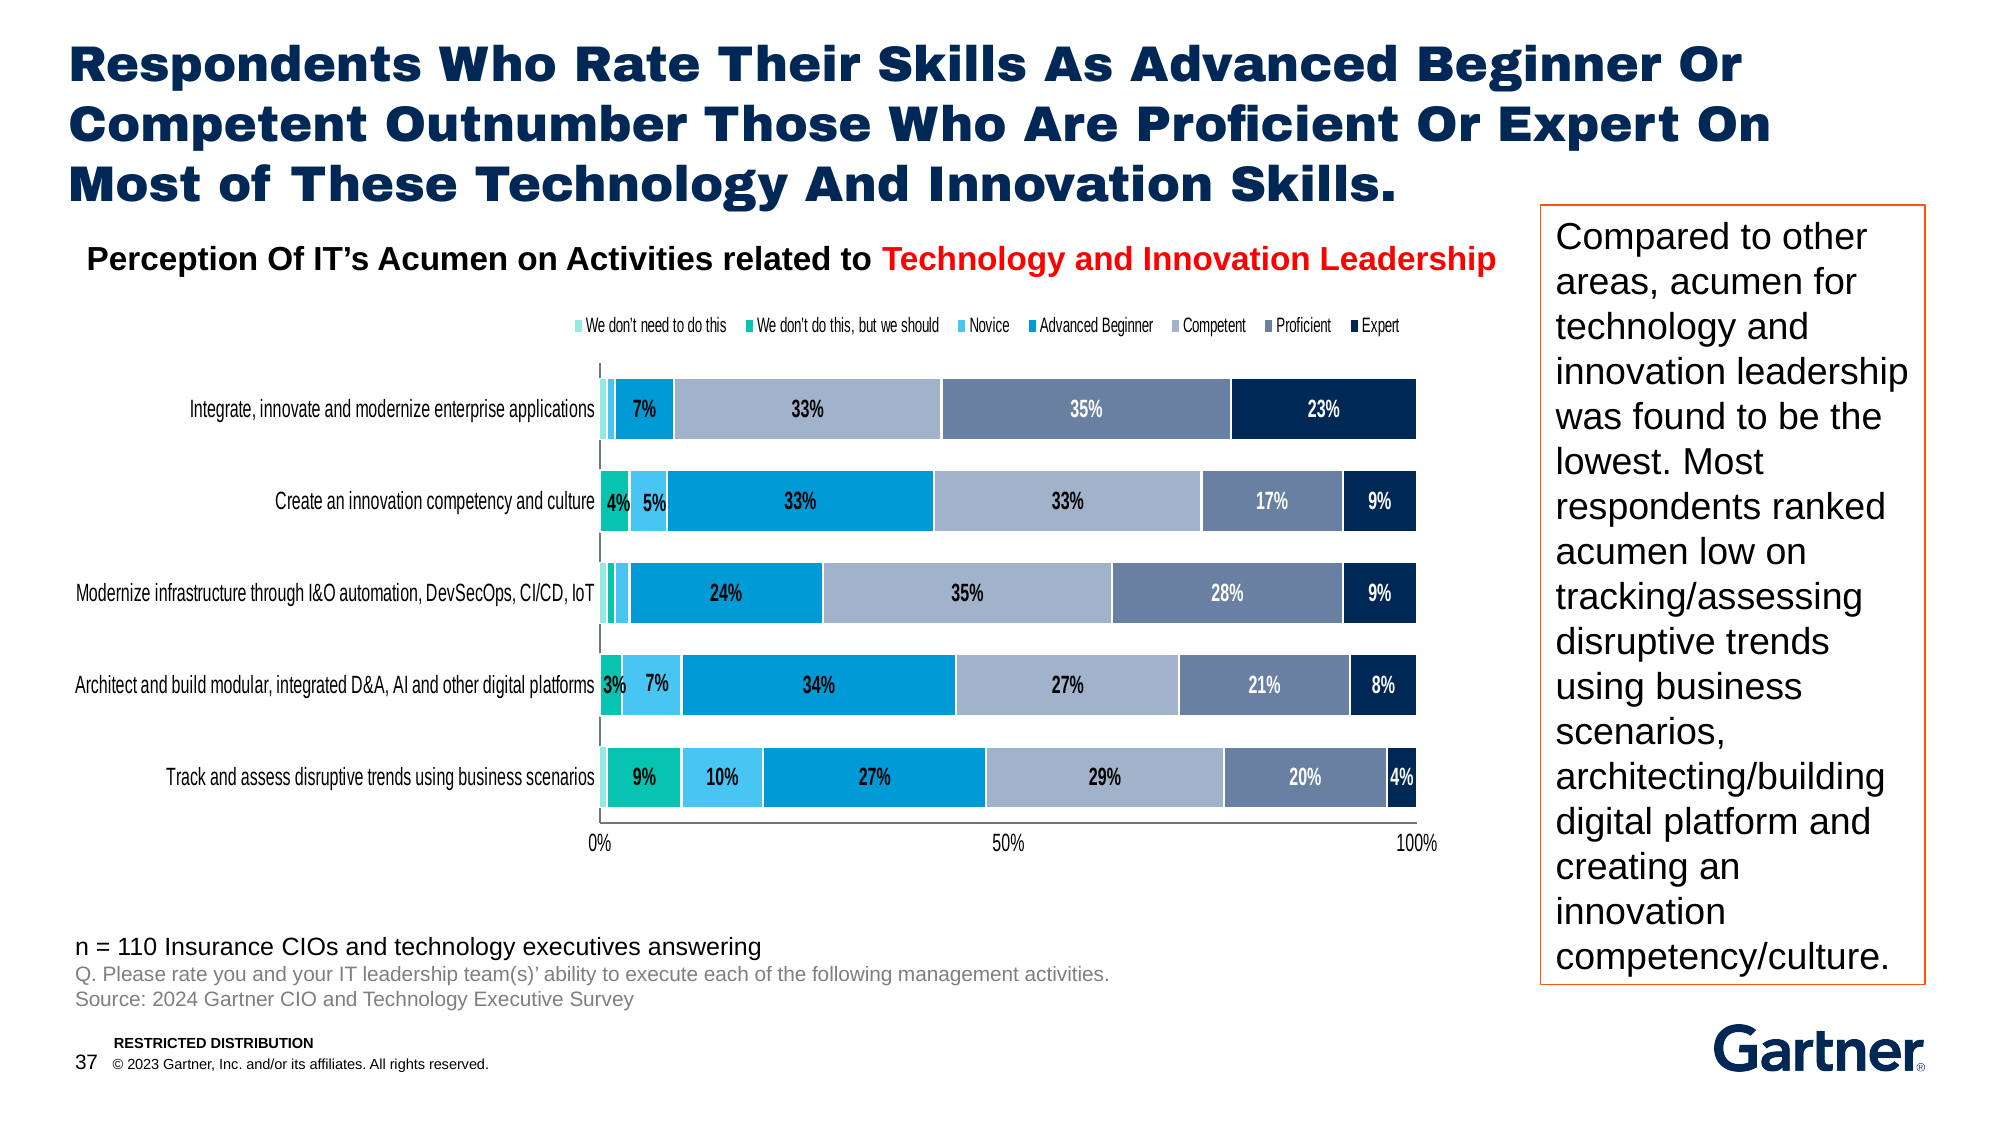

Respondents Who Rate Their Skills As Advanced Beginner Or Competent Outnumber Those Who Are Proficient Or Expert On Most of These Technology And Innovation Skills.
Compared to other areas, acumen for technology and innovation leadership was found to be the lowest. Most respondents ranked acumen low on tracking/assessing disruptive trends using business scenarios, architecting/building digital platform and creating an innovation competency/culture.
Perception Of IT’s Acumen on Activities related to Technology and Innovation Leadership

### Chart

| Category | We don’t need to do this | We don’t do this, but we should | Novice | Advanced Beginner | Competent | Proficient | Expert |
|---|---|---|---|---|---|---|---|
| Integrate, innovate and modernize enterprise applications | 0.00909 | None | 0.00909 | 0.07273 | 0.32727 | 0.35455 | 0.22727 |
| Create an innovation competency and culture | None | 0.03636 | 0.04545 | 0.32727 | 0.32727 | 0.17273 | 0.09091 |
| Modernize infrastructure through I&O automation, DevSecOps, CI/CD, IoT | 0.00909 | 0.00909 | 0.01818 | 0.23636 | 0.35455 | 0.28182 | 0.09091 |
| Architect and build modular, integrated D&A, AI and other digital platforms | None | 0.02727 | 0.07273 | 0.33636 | 0.27273 | 0.20909 | 0.08182 |
| Track and assess disruptive trends using business scenarios | 0.00909 | 0.09091 | 0.1 | 0.27273 | 0.29091 | 0.2 | 0.03636 |
n = 110 Insurance CIOs and technology executives answering
Q. Please rate you and your IT leadership team(s)’ ability to execute each of the following management activities.
Source: 2024 Gartner CIO and Technology Executive Survey